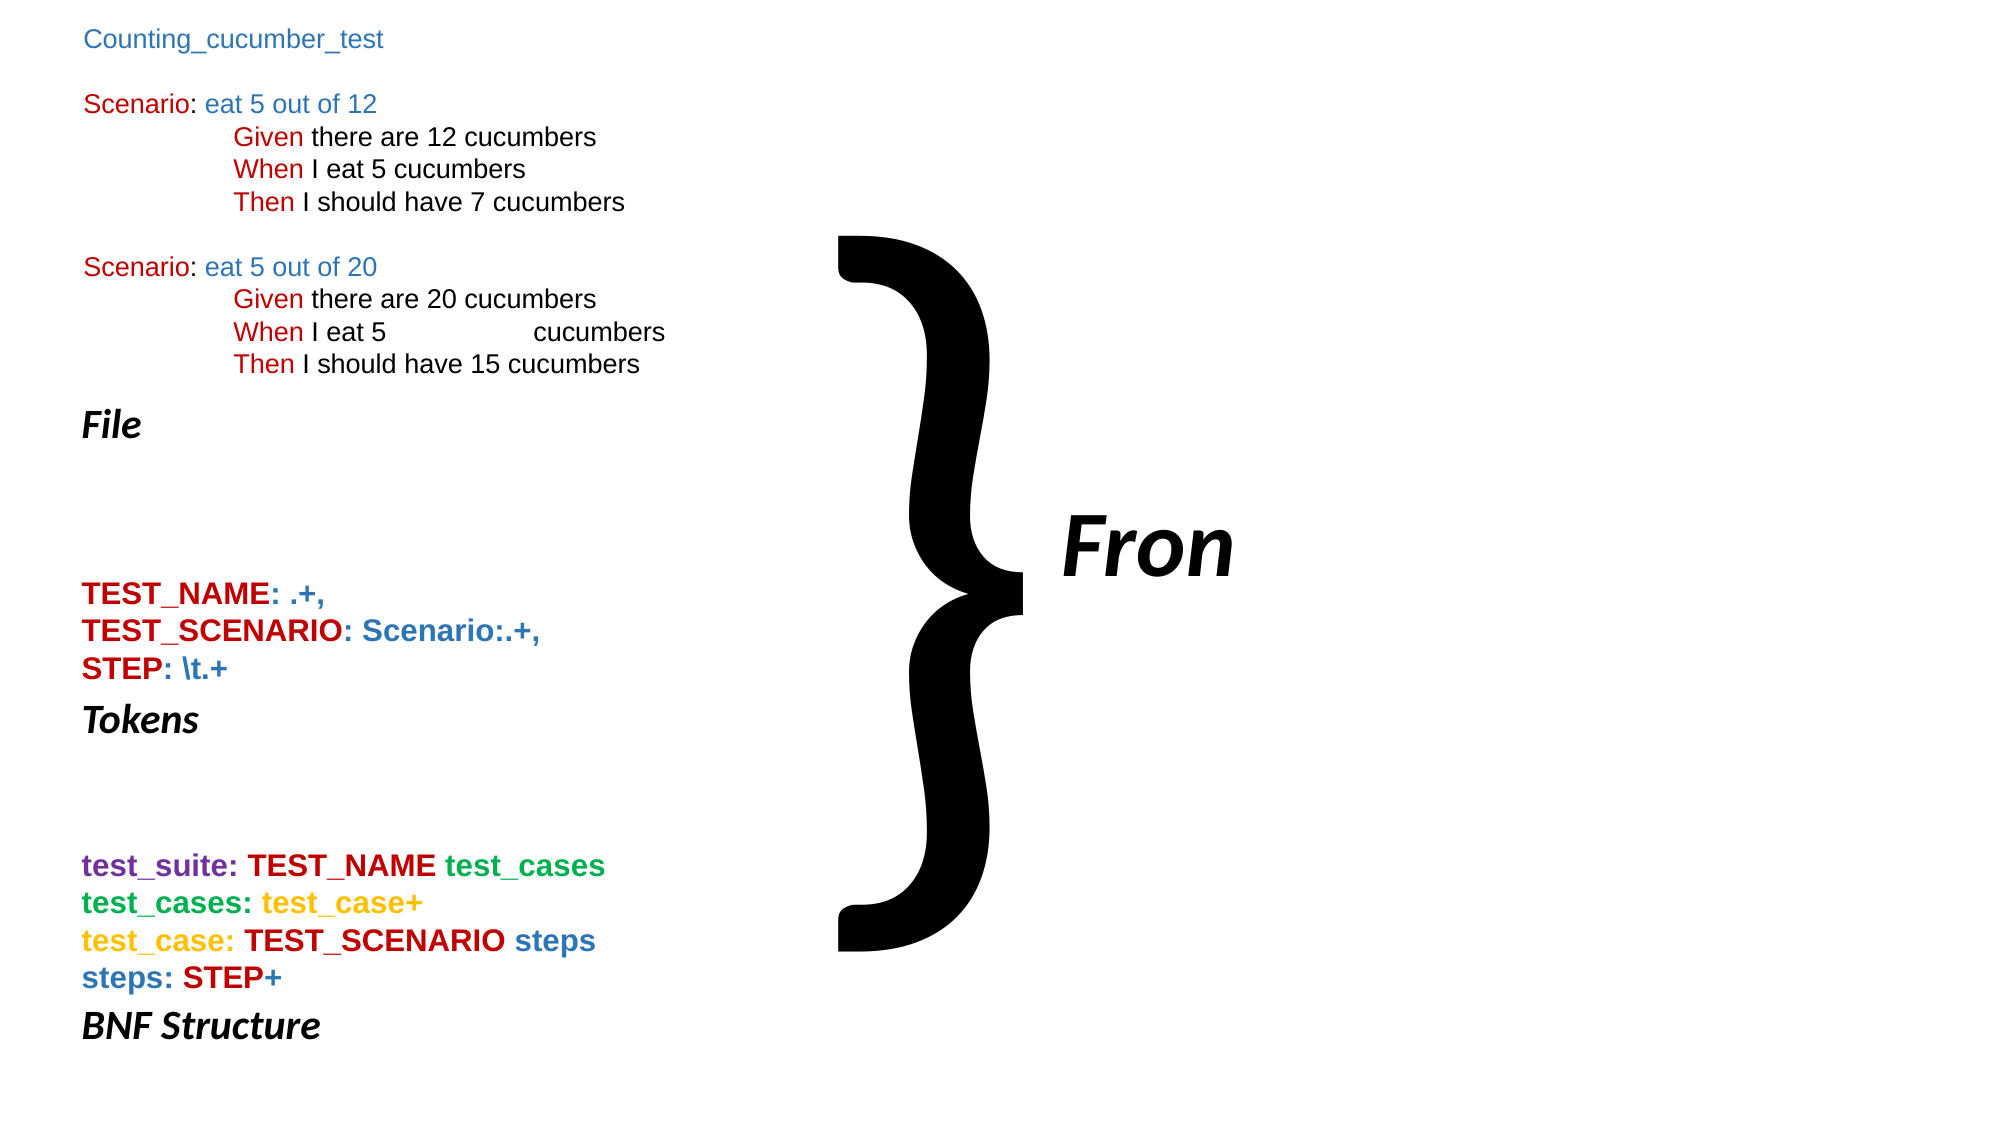

}
Counting_cucumber_test

Scenario: eat 5 out of 12
	Given there are 12 cucumbers
	When I eat 5 cucumbers
	Then I should have 7 cucumbers

Scenario: eat 5 out of 20
	Given there are 20 cucumbers
	When I eat 5 	cucumbers
	Then I should have 15 cucumbers
File
Fron
TEST_NAME: .+,
TEST_SCENARIO: Scenario:.+,
STEP: \t.+
Tokens
test_suite: TEST_NAME test_cases
test_cases: test_case+
test_case: TEST_SCENARIO steps
steps: STEP+
BNF Structure